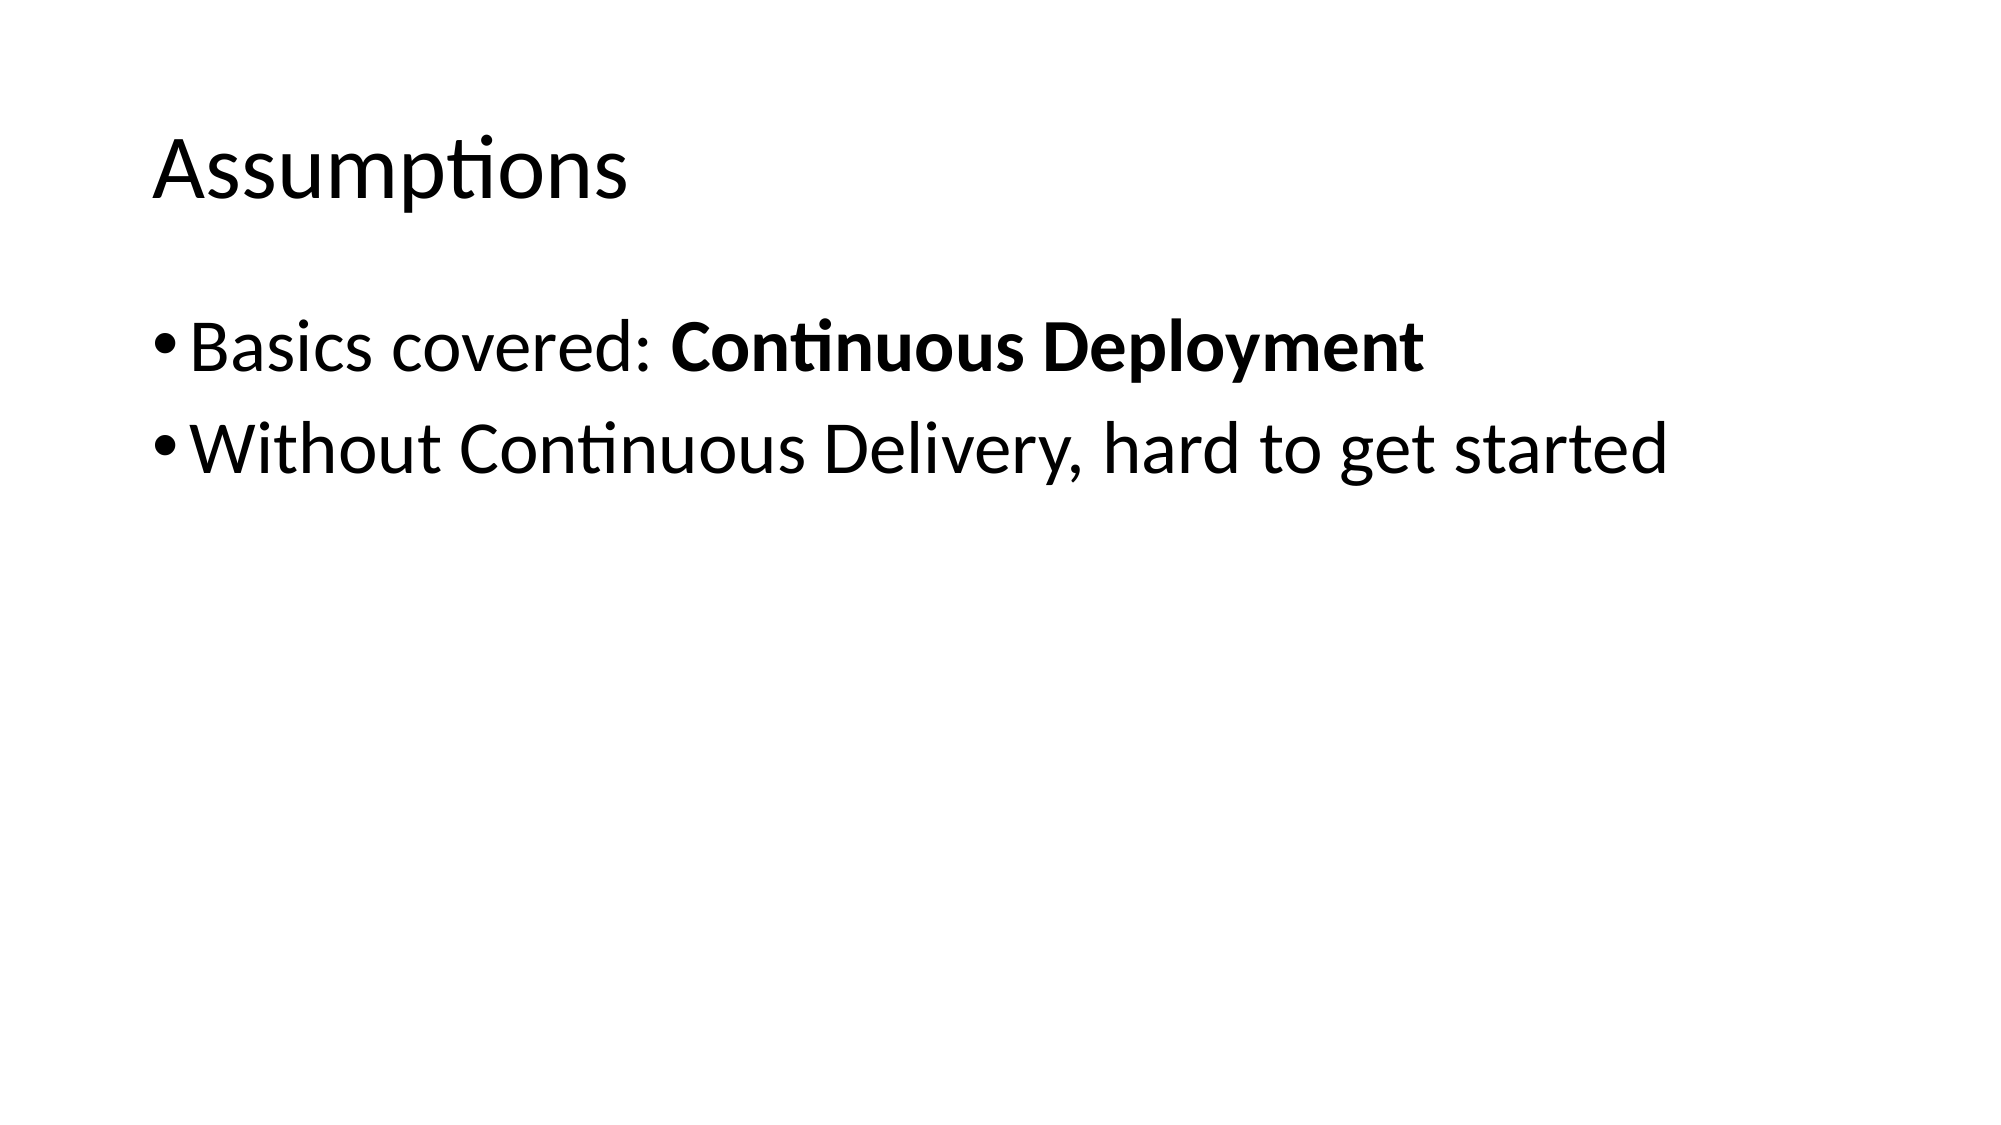

# Assumptions
Basics covered: Continuous Deployment
Without Continuous Delivery, hard to get started